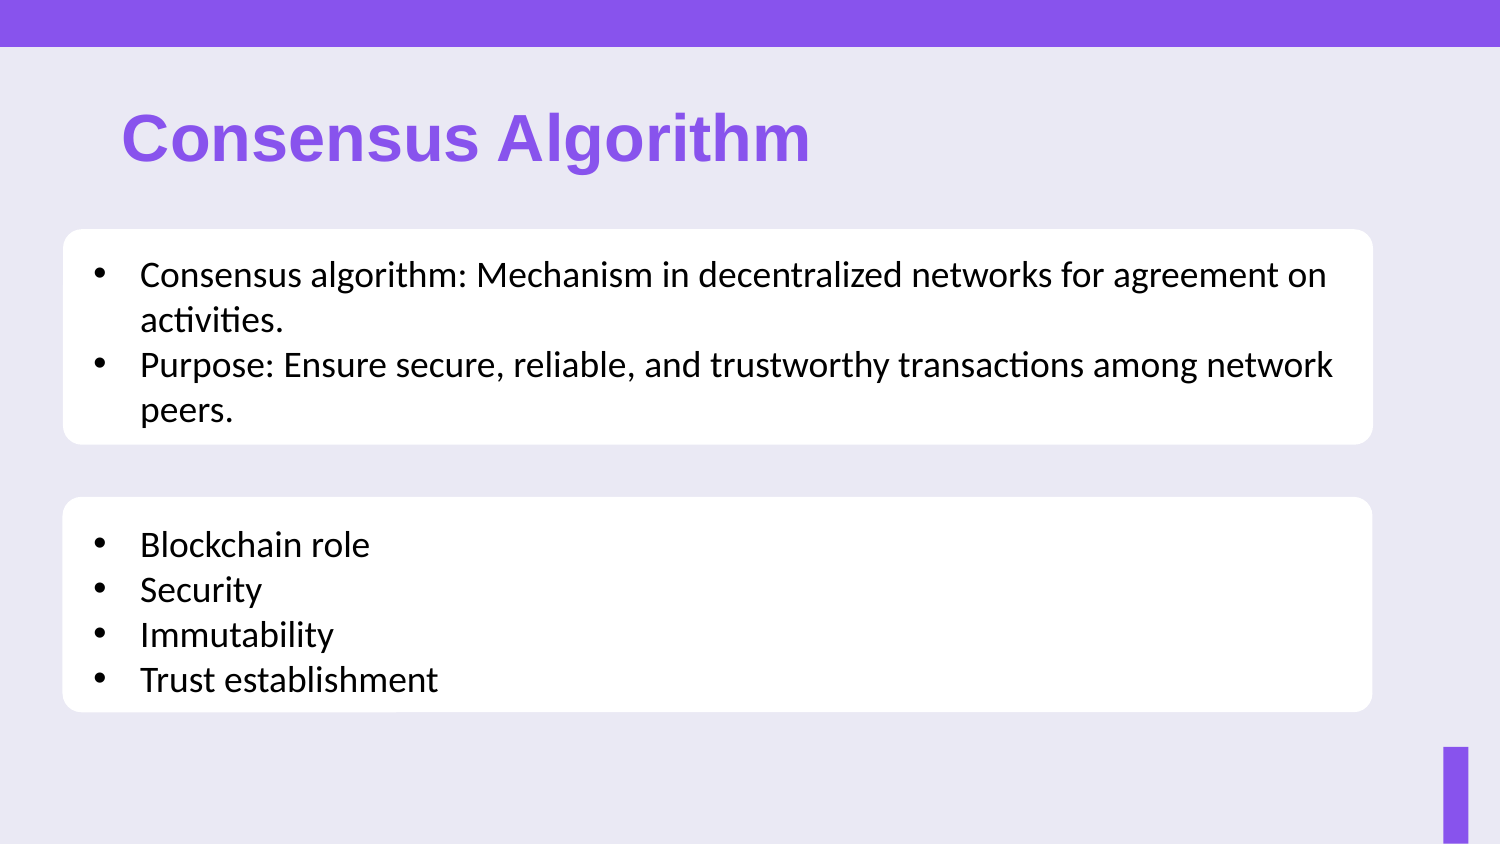

# Consensus Algorithm

Consensus algorithm: Mechanism in decentralized networks for agreement on activities.
Purpose: Ensure secure, reliable, and trustworthy transactions among network peers.

Blockchain role
Security
Immutability
Trust establishment